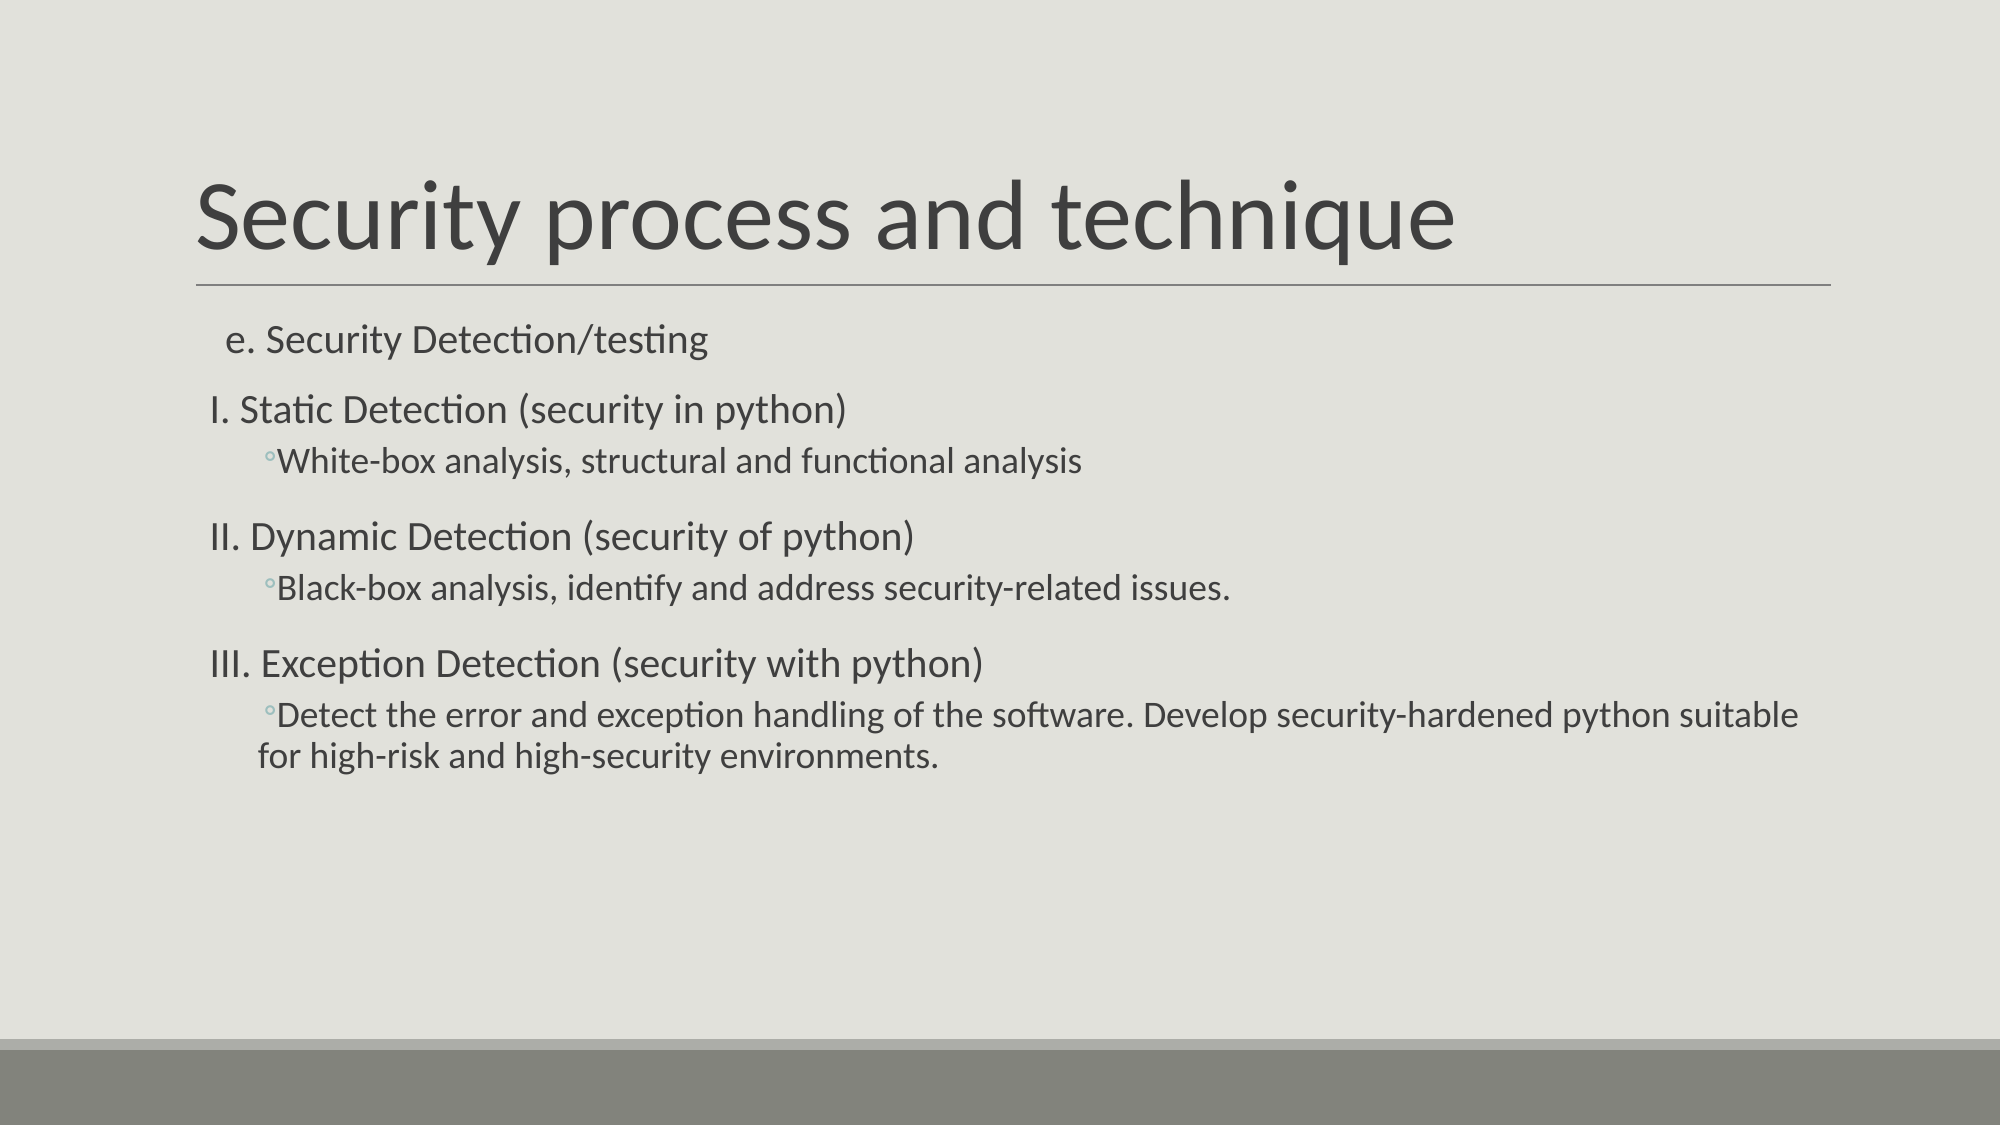

# Security process and technique
e. Security Detection/testing
I. Static Detection (security in python)
White-box analysis, structural and functional analysis
II. Dynamic Detection (security of python)
Black-box analysis, identify and address security-related issues.
III. Exception Detection (security with python)
Detect the error and exception handling of the software. Develop security-hardened python suitable for high-risk and high-security environments.